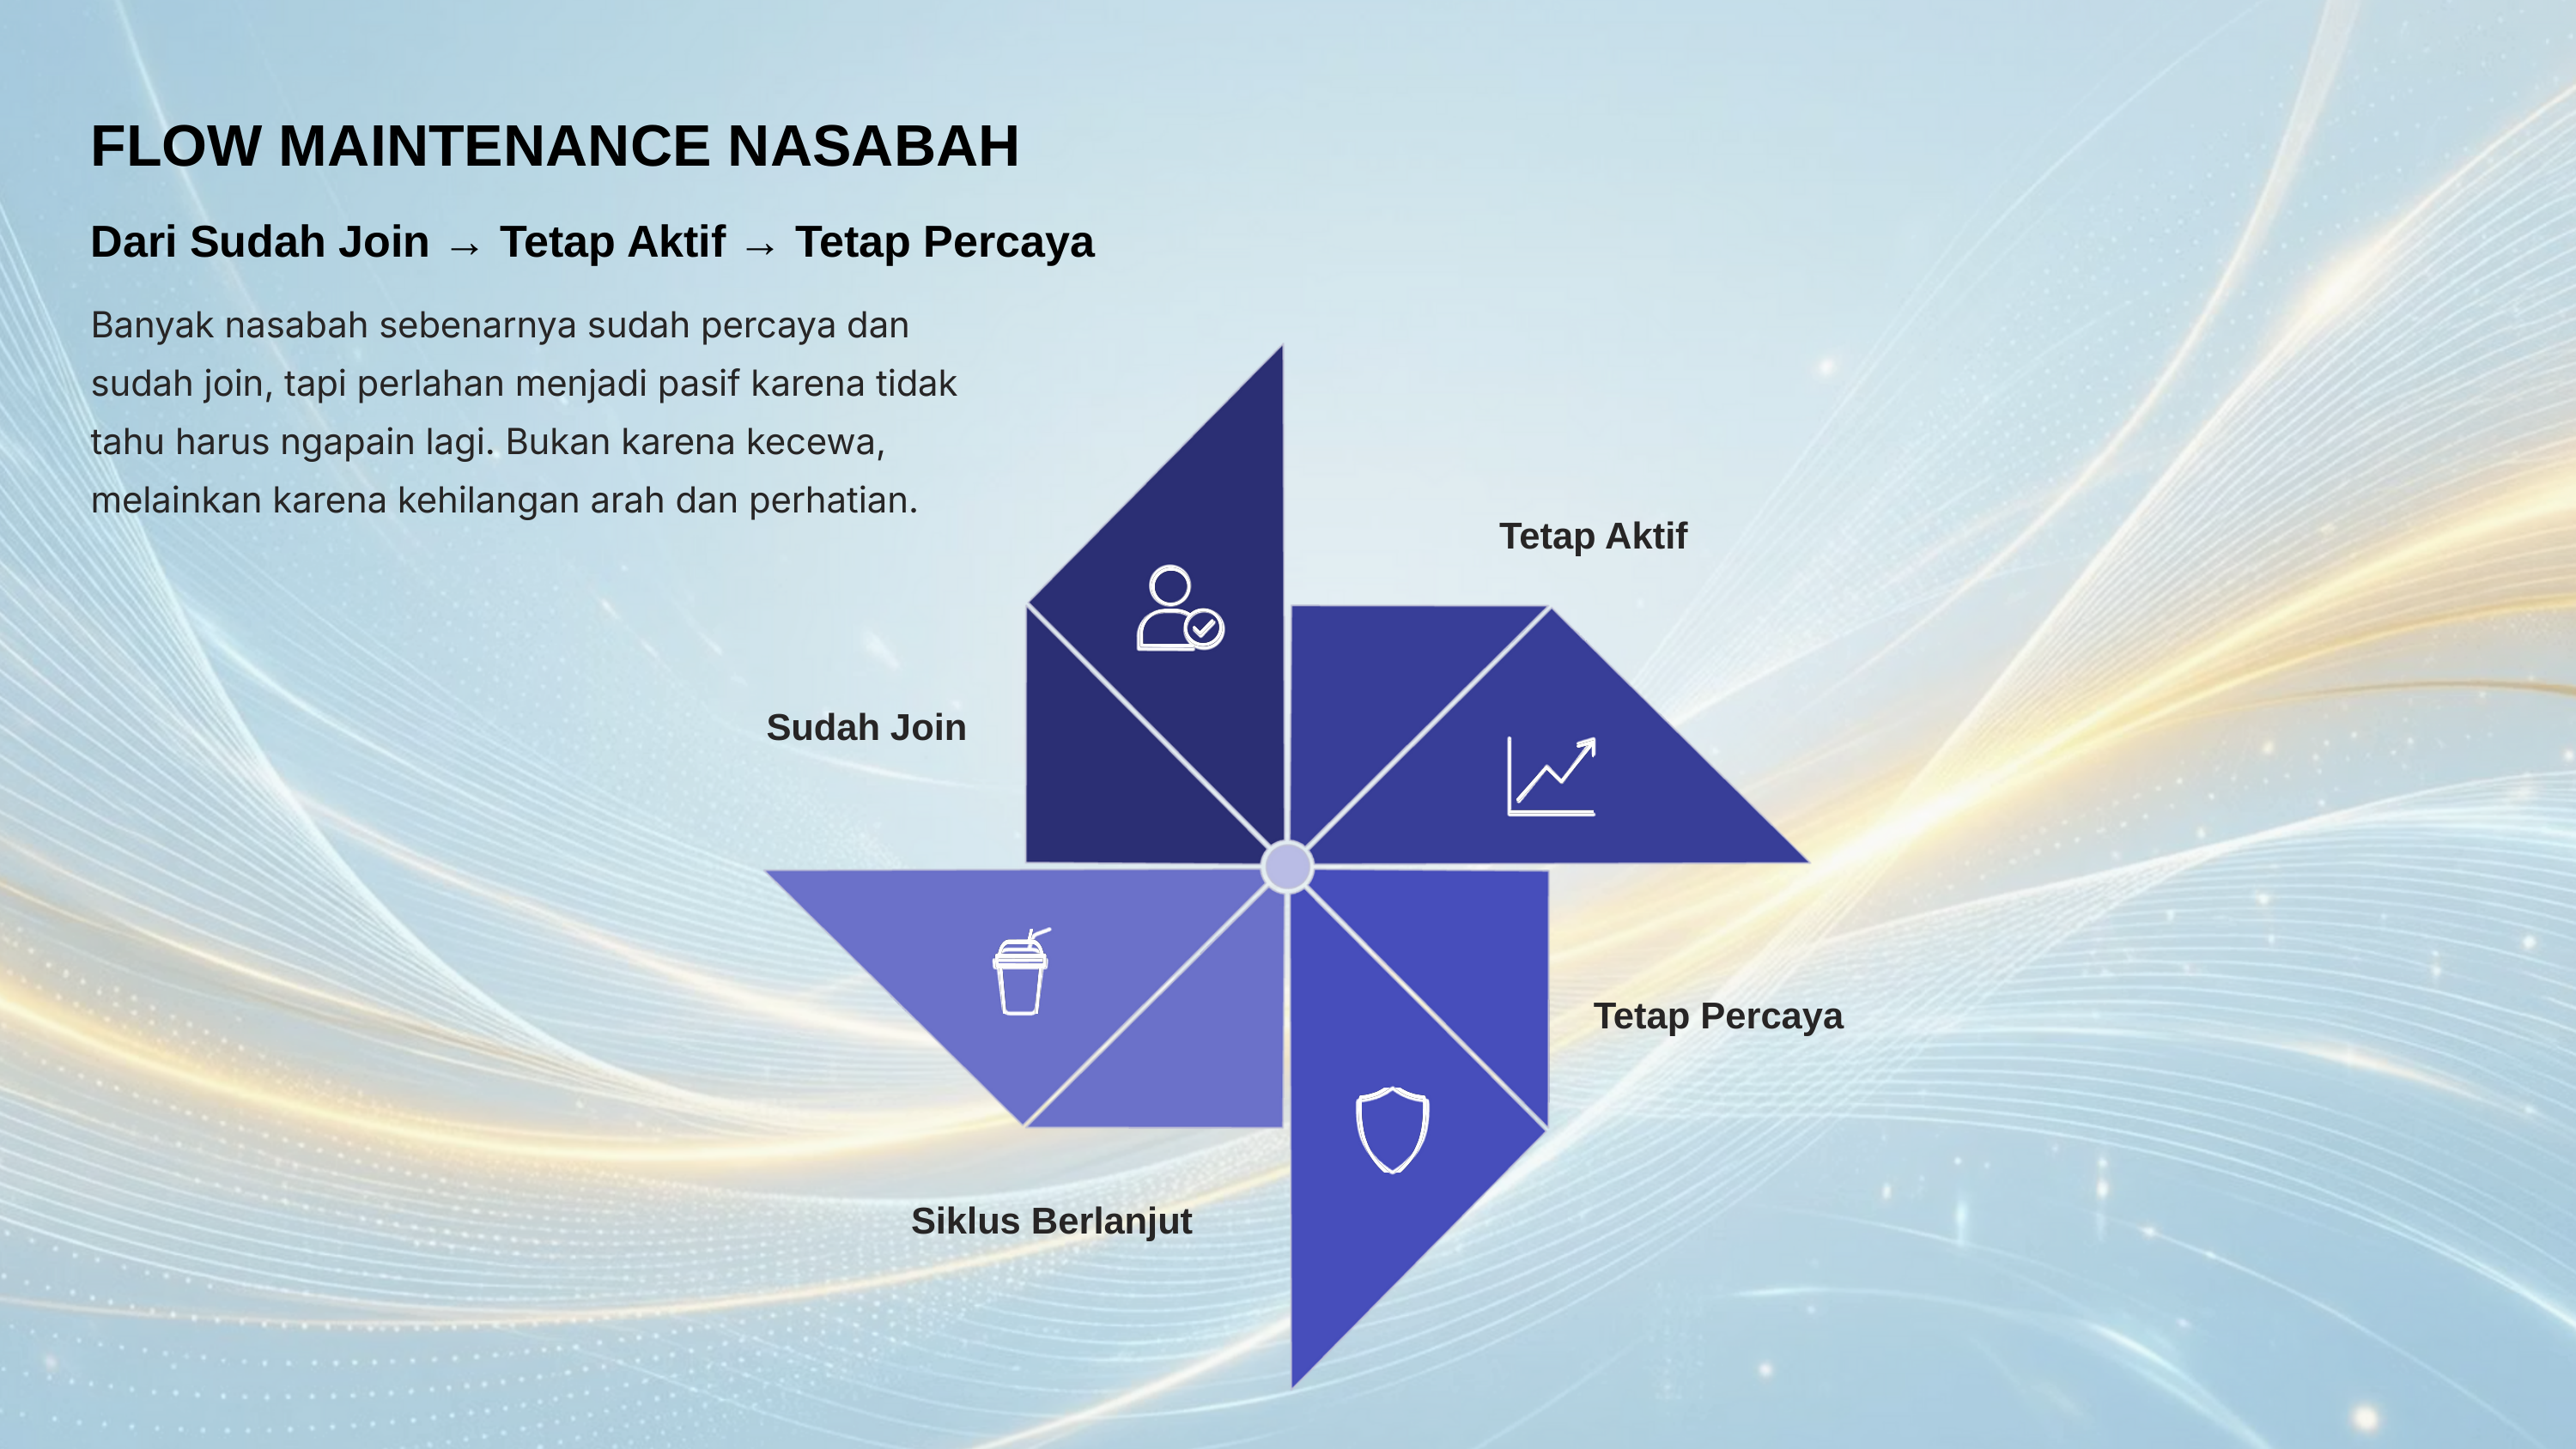

FLOW MAINTENANCE NASABAH
Dari Sudah Join → Tetap Aktif → Tetap Percaya
Banyak nasabah sebenarnya sudah percaya dan sudah join, tapi perlahan menjadi pasif karena tidak tahu harus ngapain lagi. Bukan karena kecewa, melainkan karena kehilangan arah dan perhatian.

Tetap Aktif

Sudah Join

Tetap Percaya

Siklus Berlanjut